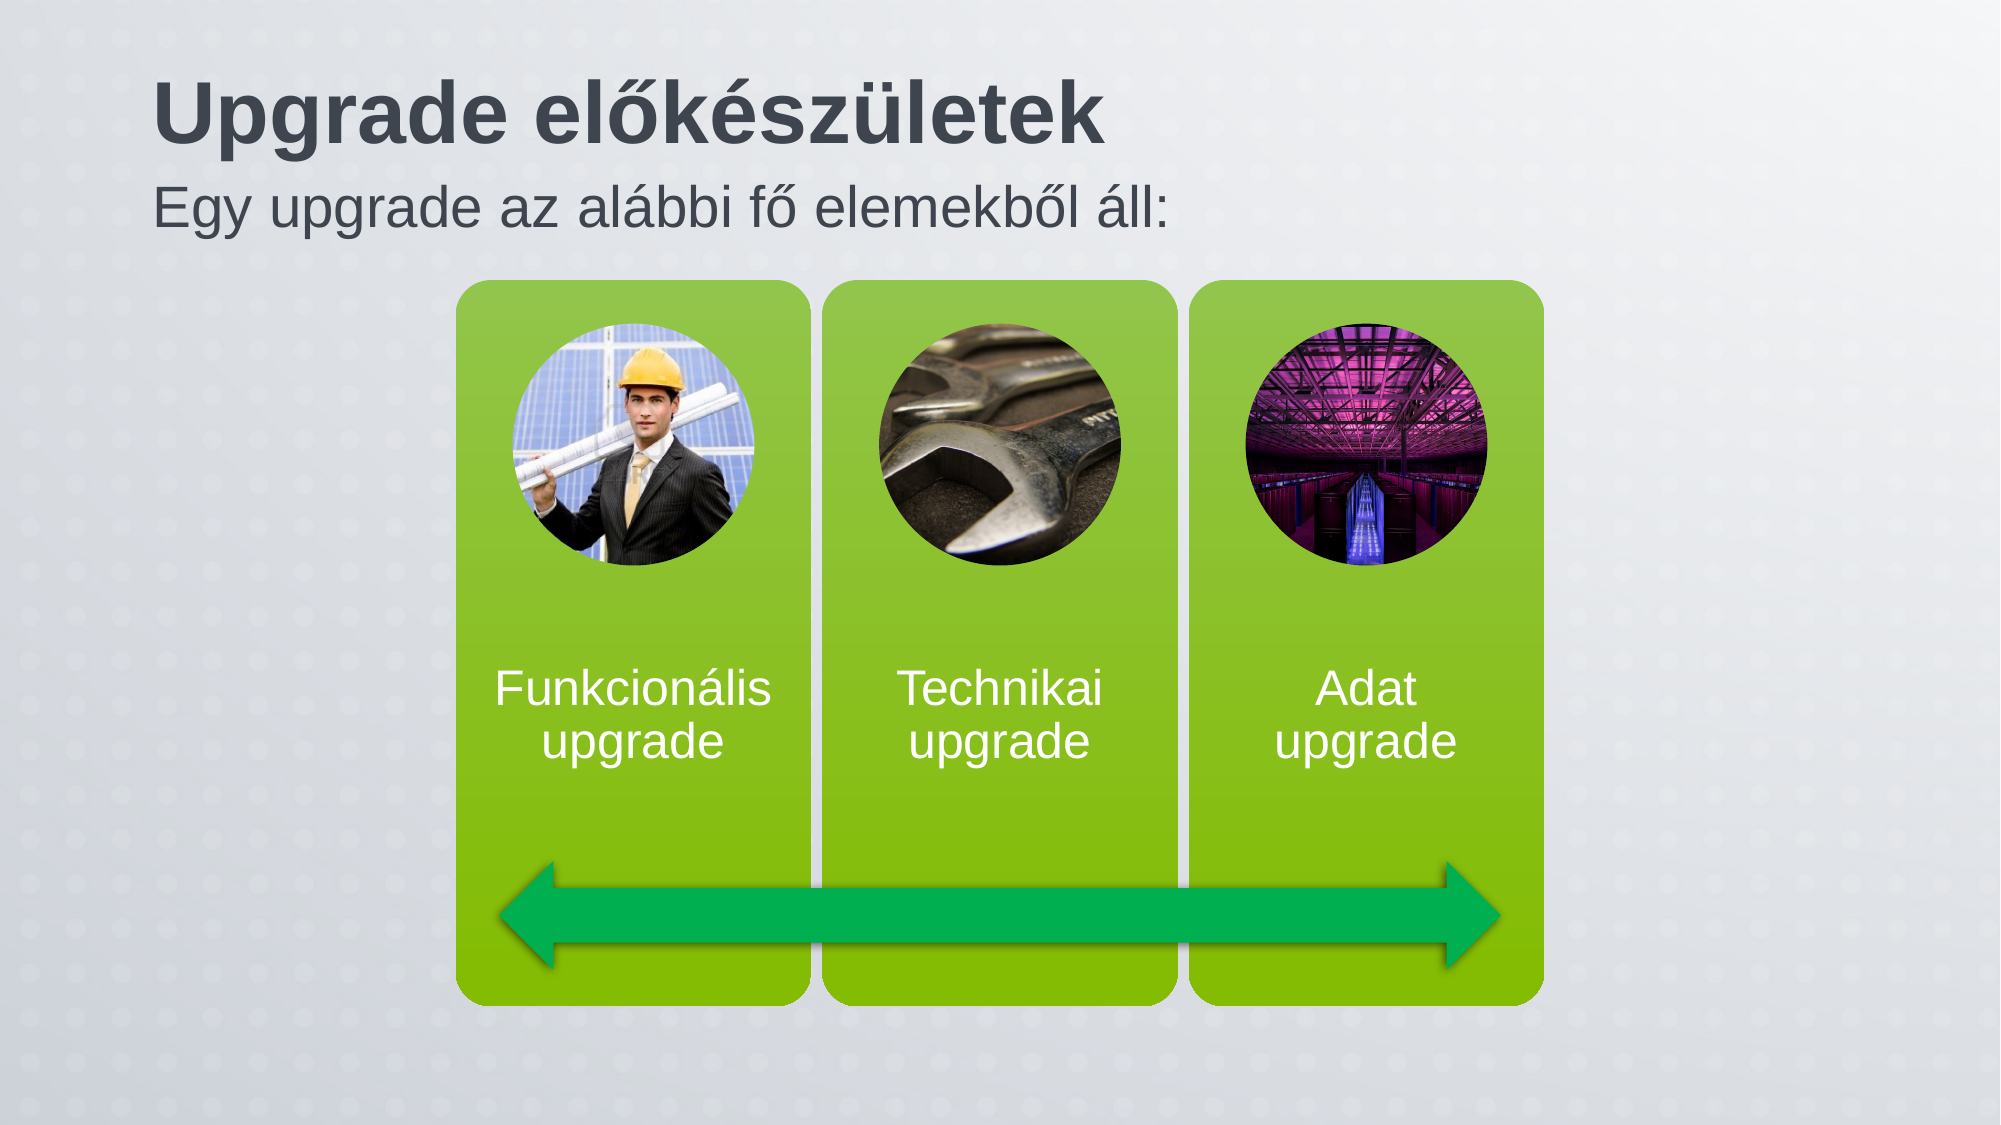

# Upgrade előkészületek
Egy upgrade az alábbi fő elemekből áll:

Funkcionális upgrade

Technikai upgrade

Adat upgrade